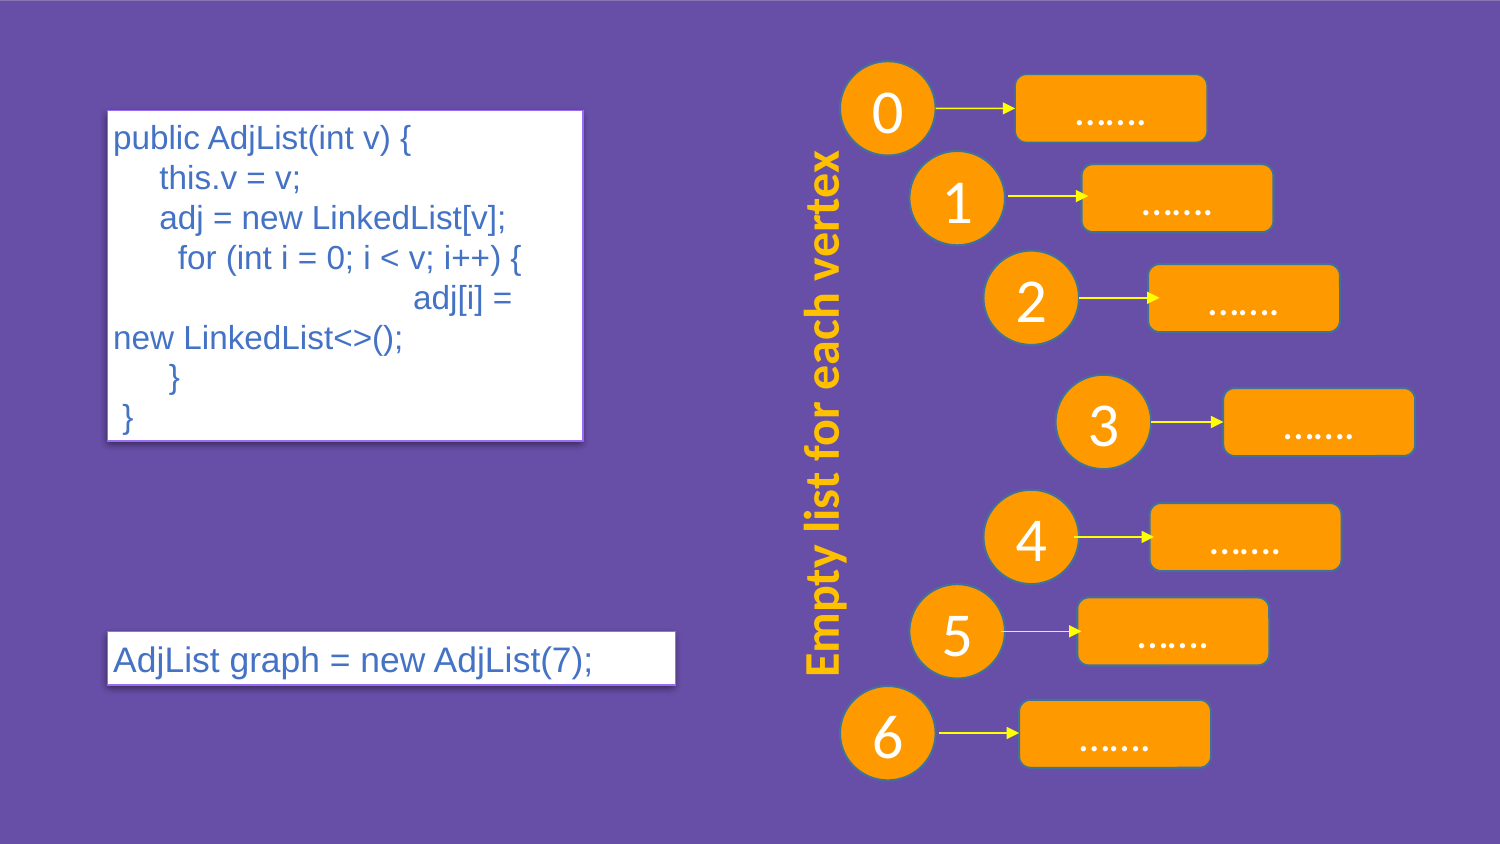

0
…….
public AdjList(int v) {
     this.v = v;
     adj = new LinkedList[v];
       for (int i = 0; i < v; i++) {            		adj[i] = new LinkedList<>();
      }
 }
1
…….
2
…….
3
Empty list for each vertex
…….
4
…….
5
…….
AdjList graph = new AdjList(7);
6
…….